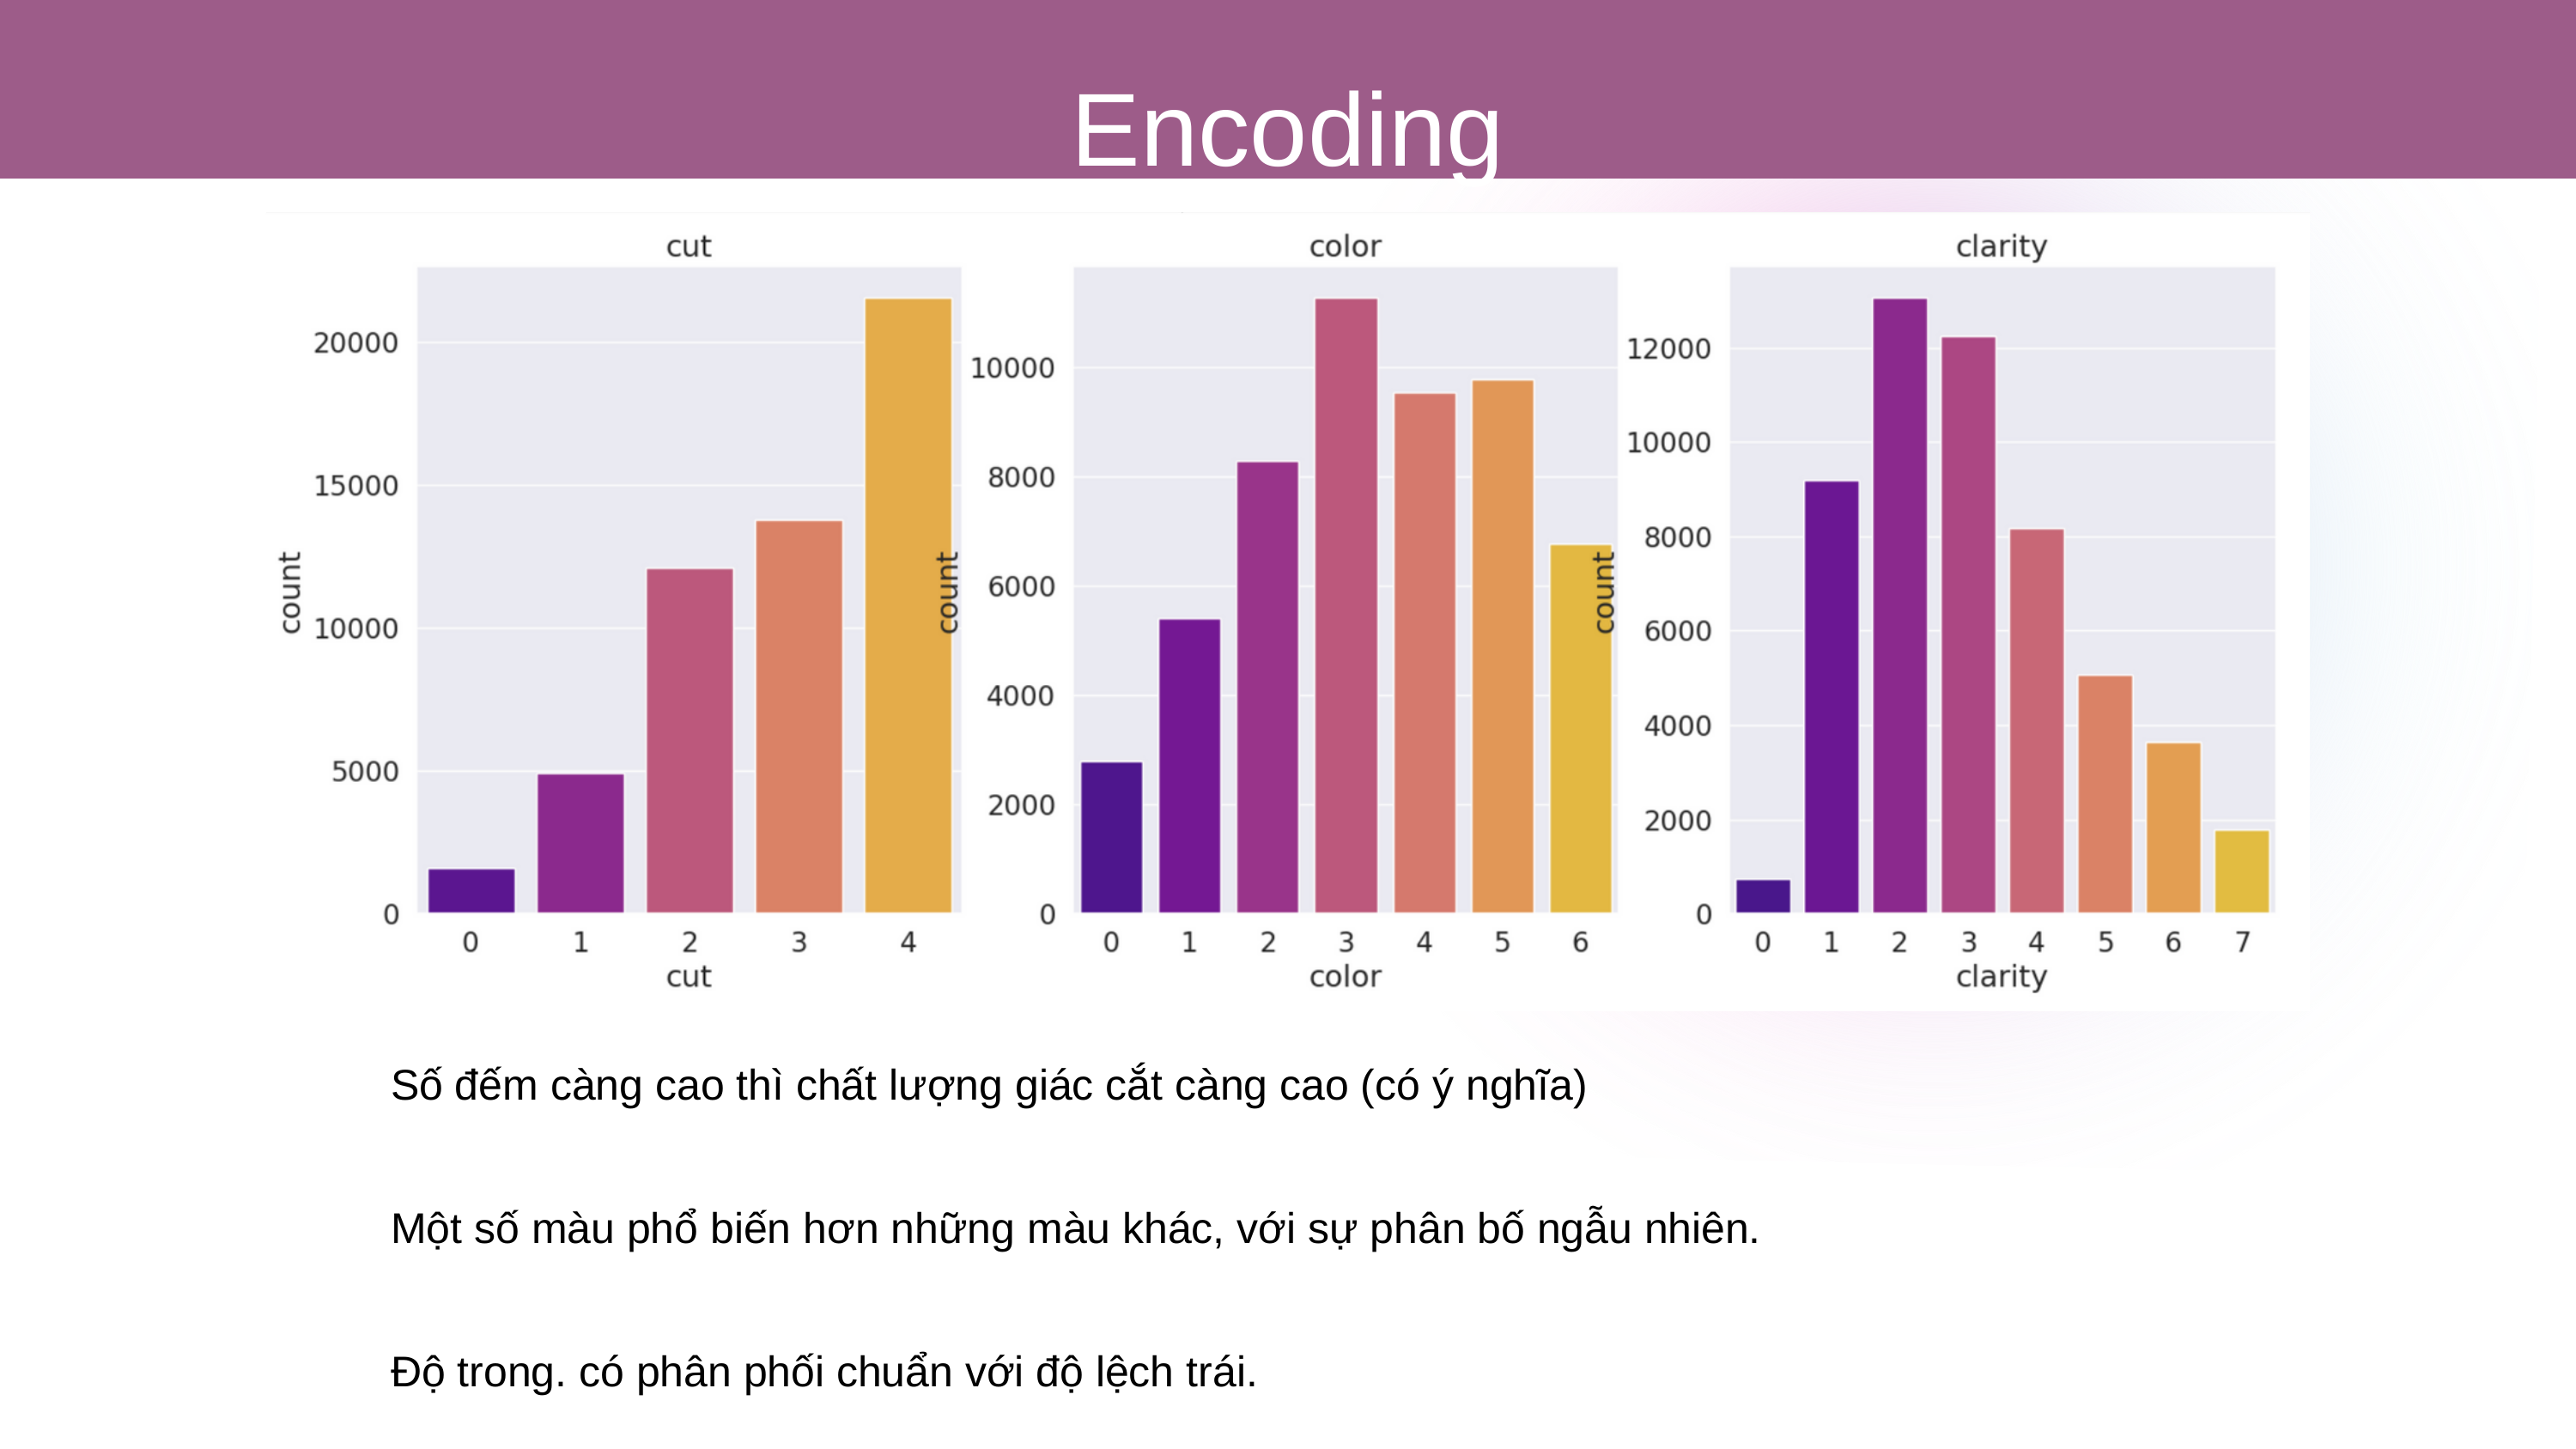

Encoding

Số đếm càng cao thì chất lượng giác cắt càng cao (có ý nghĩa)

Một số màu phổ biến hơn những màu khác, với sự phân bố ngẫu nhiên.

Độ trong. có phân phối chuẩn với độ lệch trái.